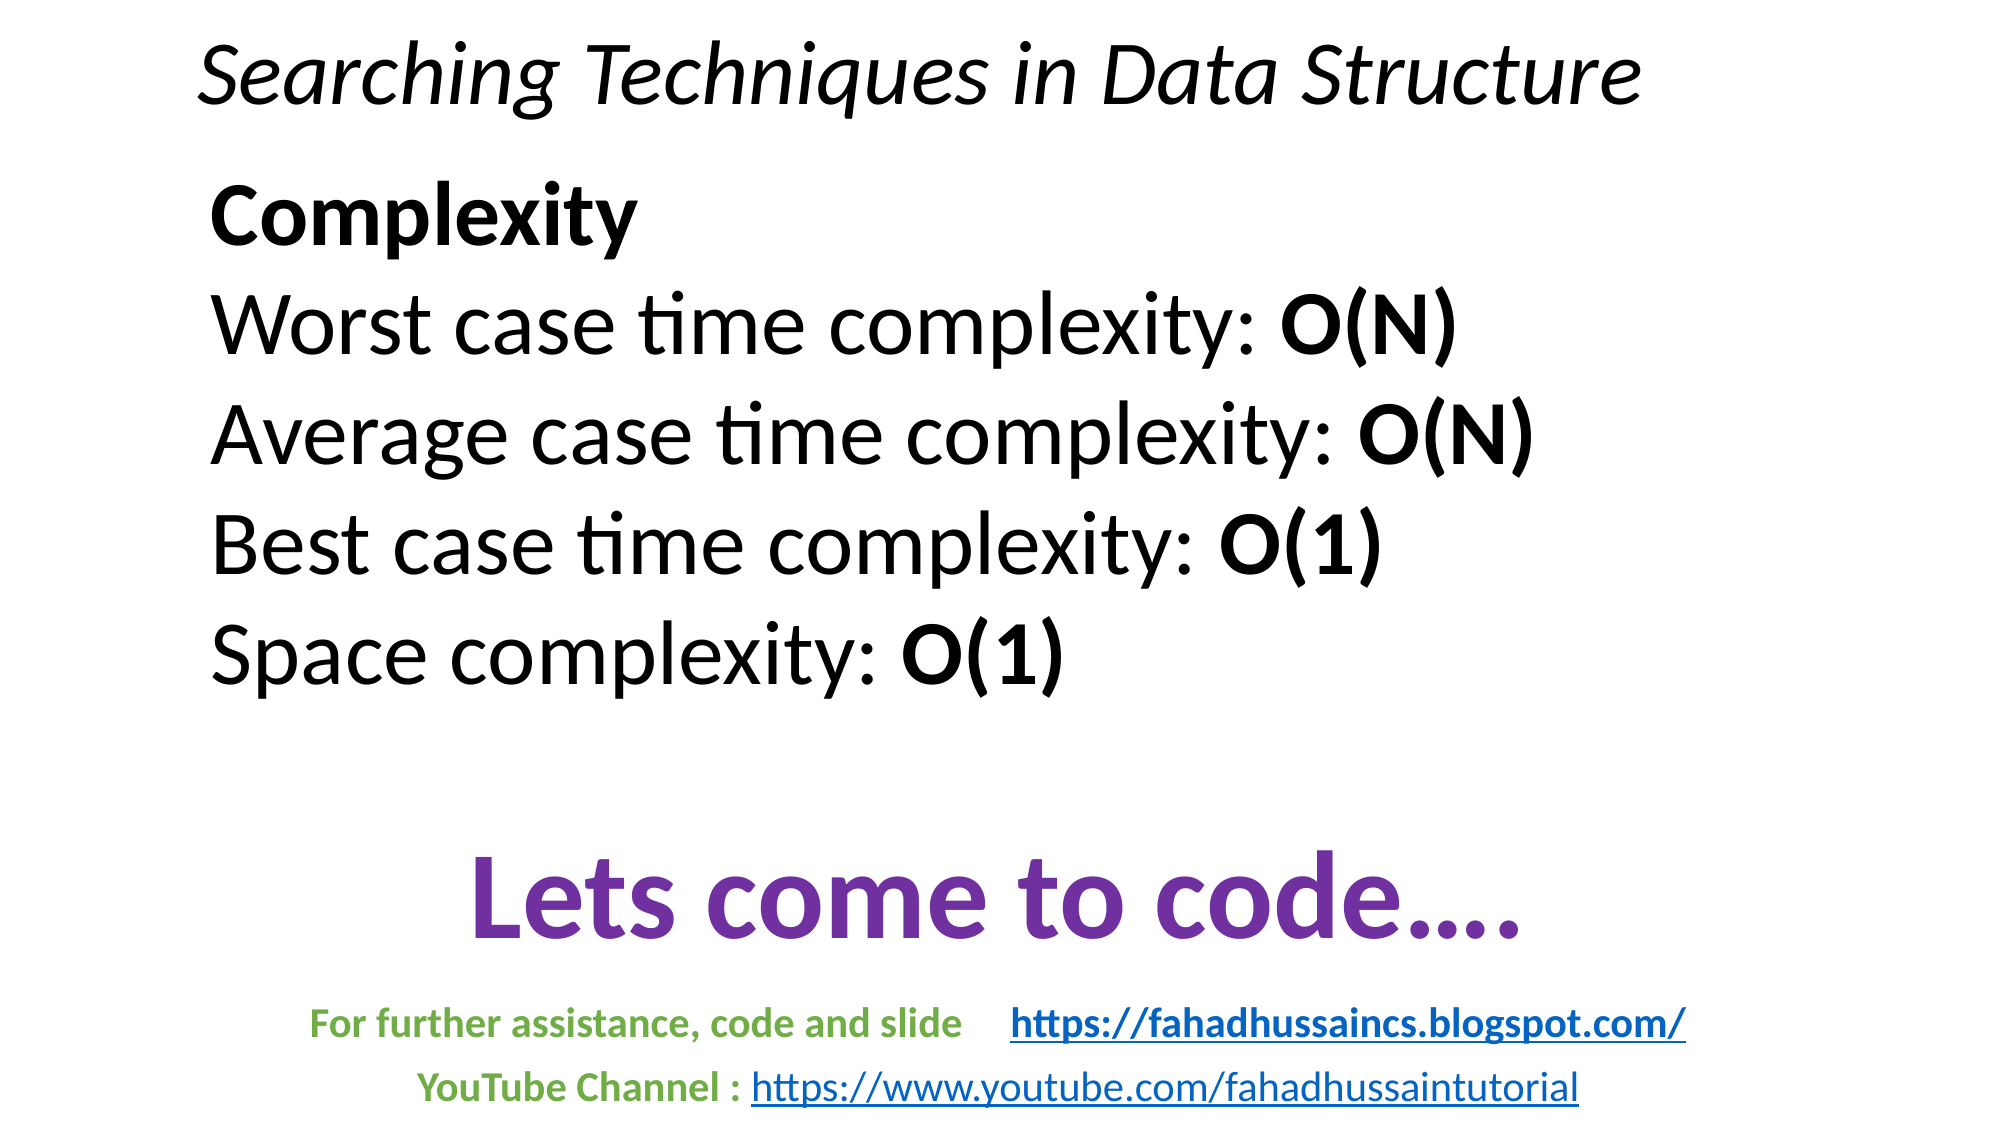

# Searching Techniques in Data Structure
Complexity
Worst case time complexity: O(N)
Average case time complexity: O(N)
Best case time complexity: O(1)
Space complexity: O(1)

Lets come to code….
For further assistance, code and slide     https://fahadhussaincs.blogspot.com/
YouTube Channel : https://www.youtube.com/fahadhussaintutorial